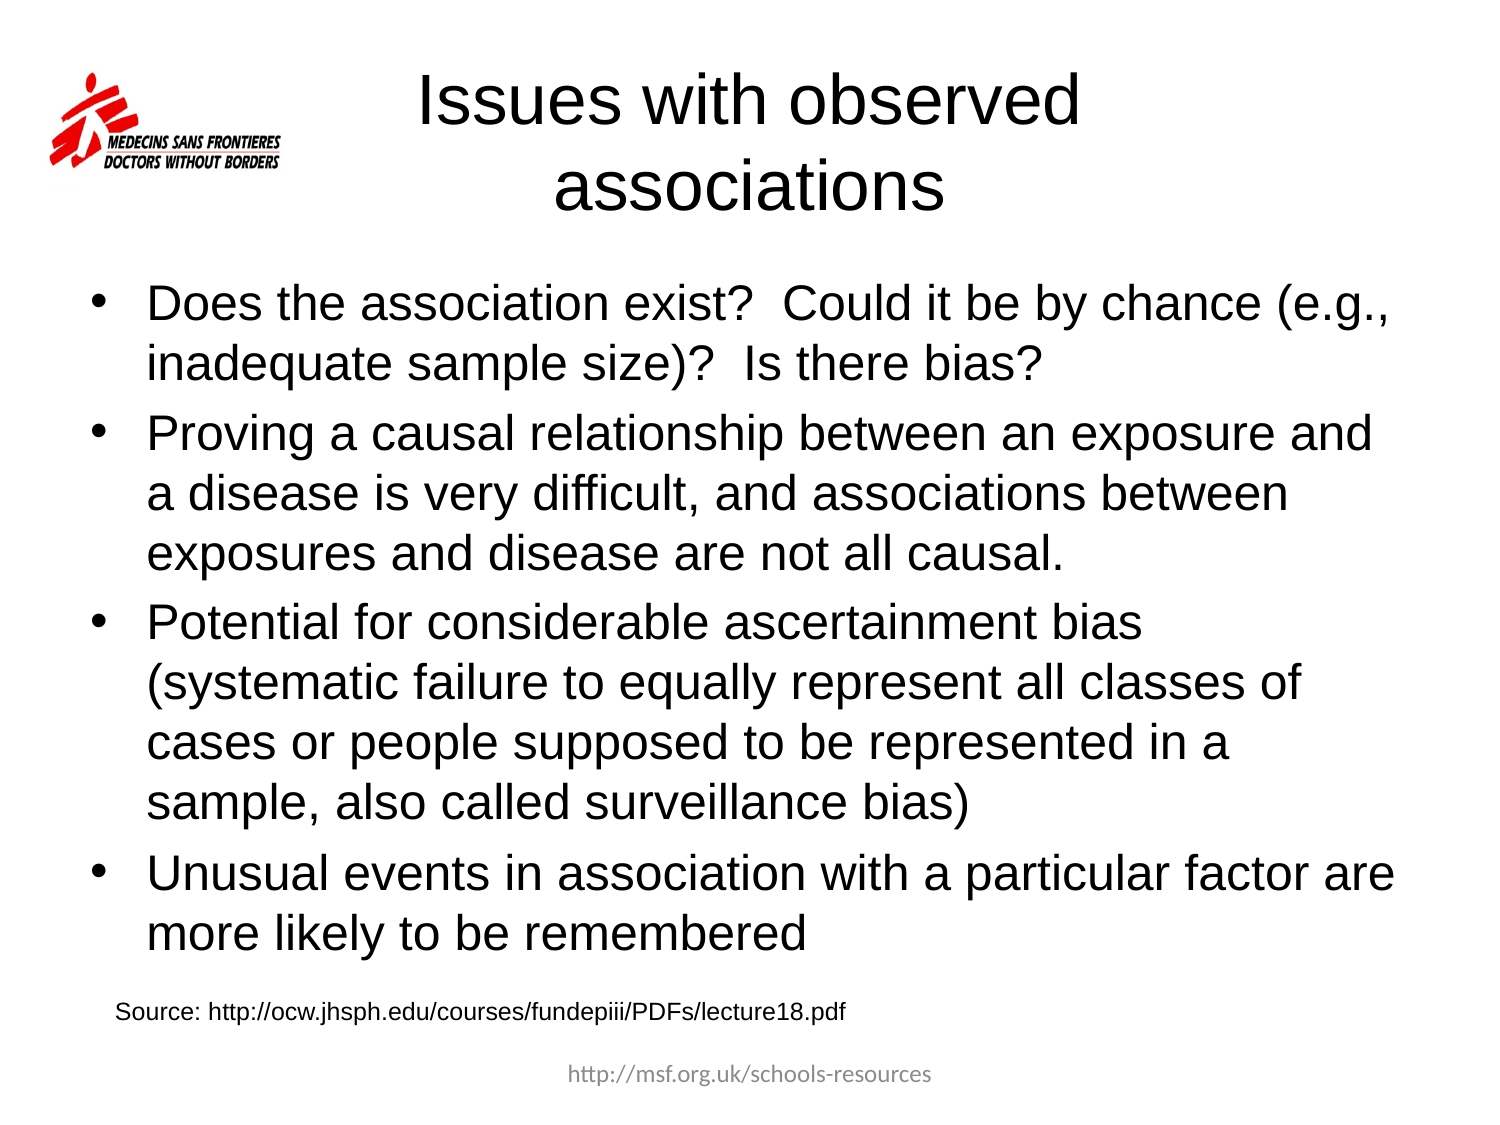

# Issues with observed associations
Does the association exist?  Could it be by chance (e.g., inadequate sample size)?  Is there bias?
Proving a causal relationship between an exposure and a disease is very difficult, and associations between exposures and disease are not all causal.
Potential for considerable ascertainment bias (systematic failure to equally represent all classes of cases or people supposed to be represented in a sample, also called surveillance bias)
Unusual events in association with a particular factor are more likely to be remembered
Source: http://ocw.jhsph.edu/courses/fundepiii/PDFs/lecture18.pdf
http://msf.org.uk/schools-resources